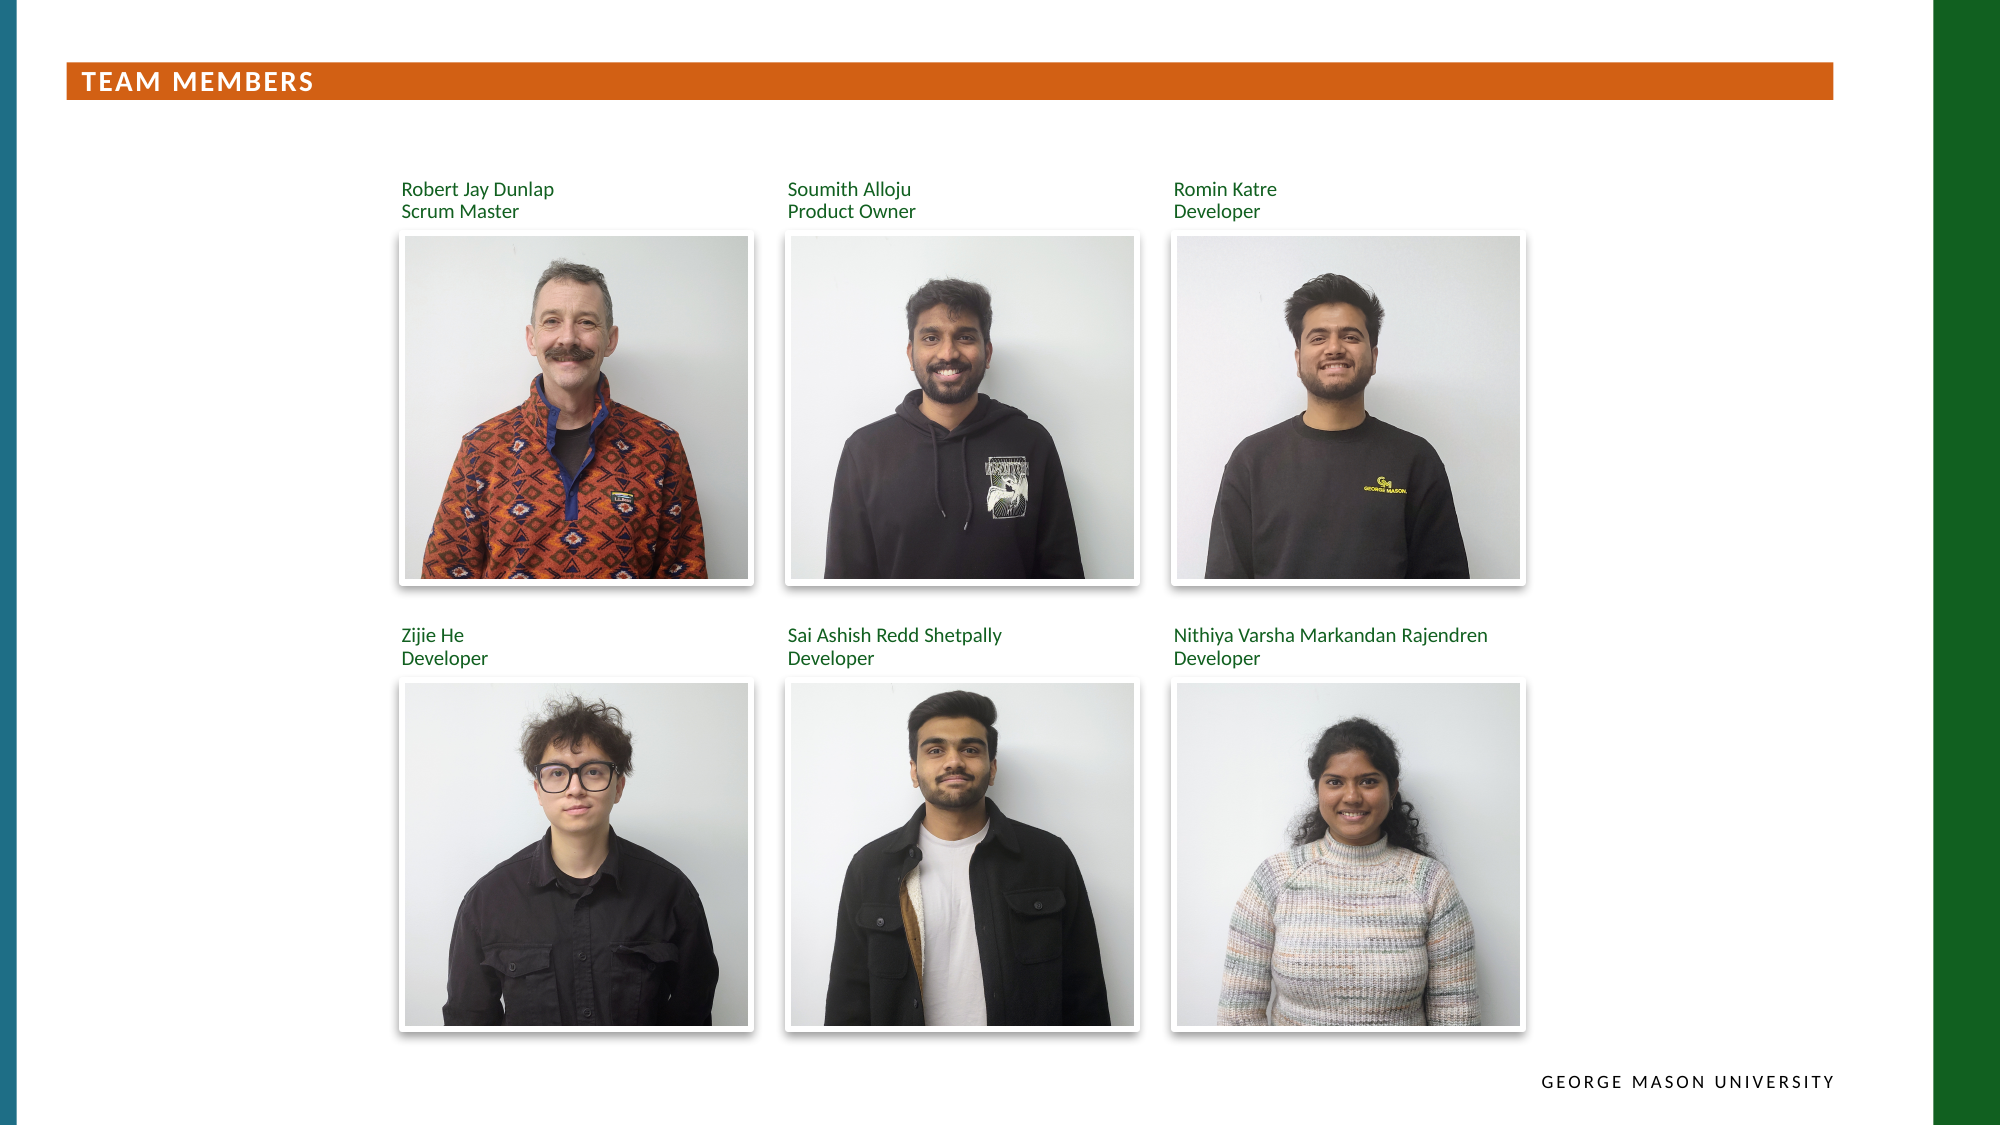

team Members

Robert Jay Dunlap
Scrum Master
Soumith Alloju
Product Owner
Romin Katre
Developer
Zijie He
Developer
Sai Ashish Redd Shetpally
Developer
Nithiya Varsha Markandan Rajendren
Developer